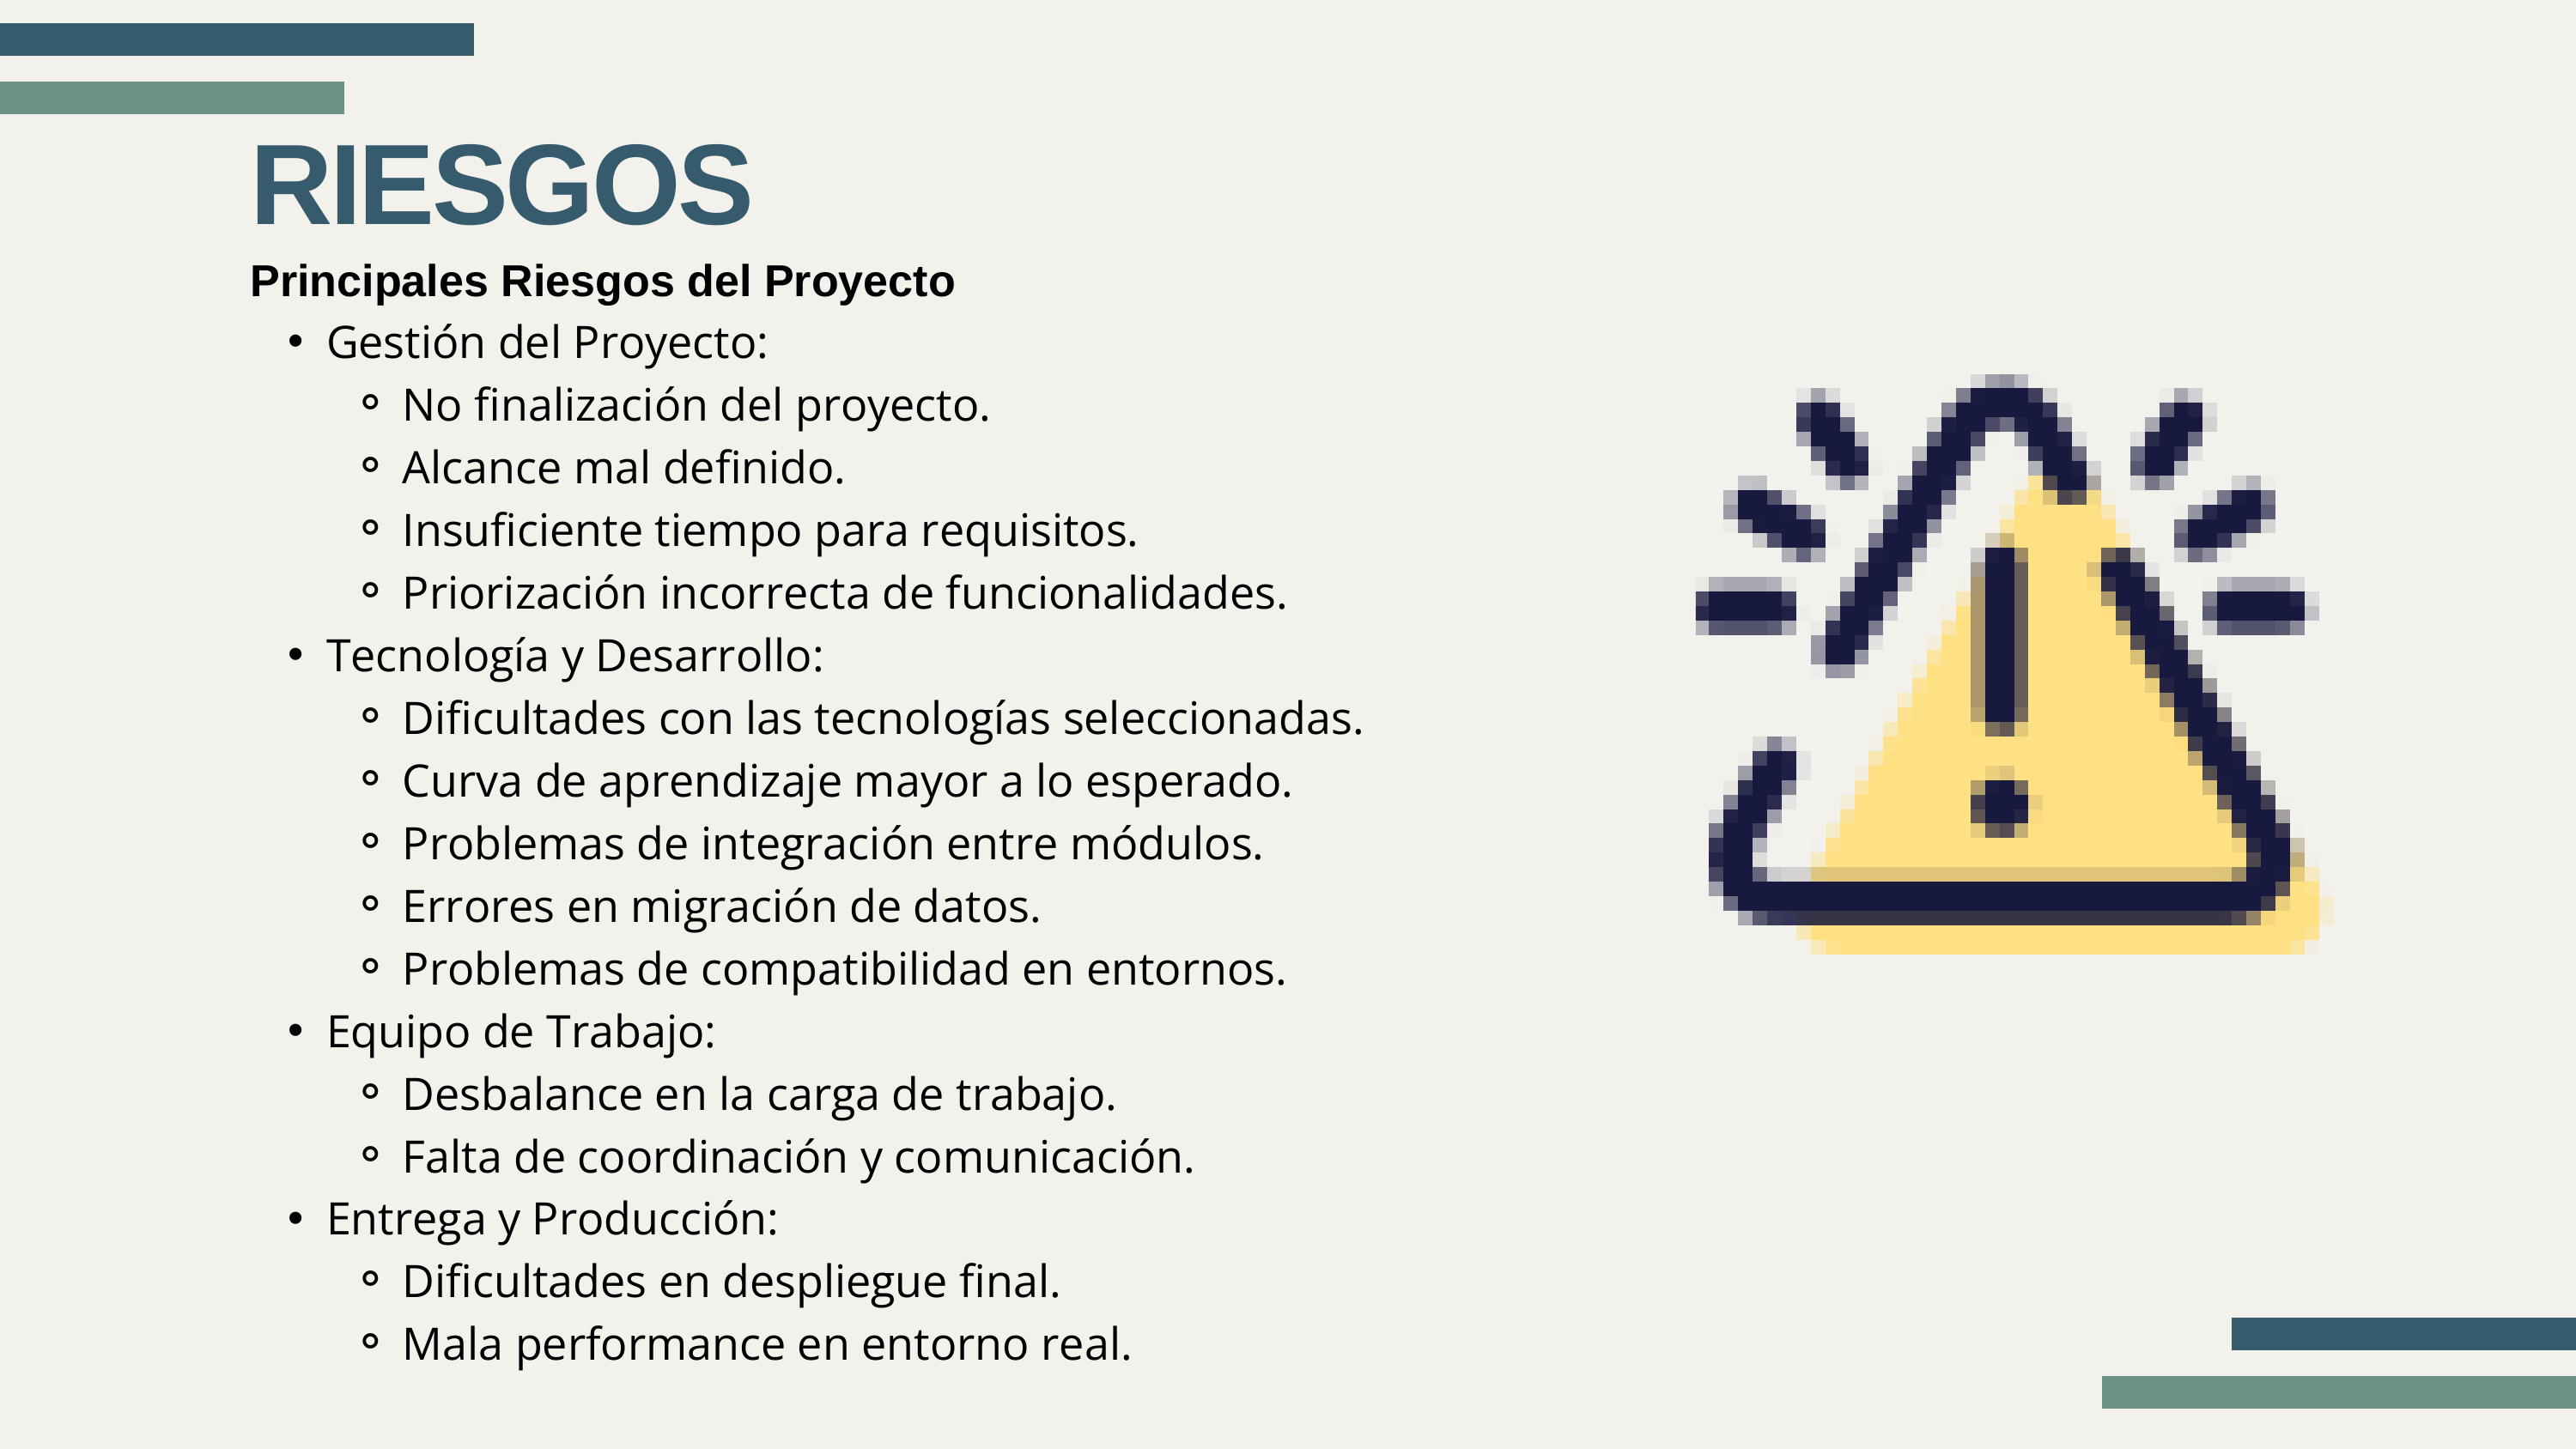

RIESGOS
Principales Riesgos del Proyecto
Gestión del Proyecto:
No finalización del proyecto.
Alcance mal definido.
Insuficiente tiempo para requisitos.
Priorización incorrecta de funcionalidades.
Tecnología y Desarrollo:
Dificultades con las tecnologías seleccionadas.
Curva de aprendizaje mayor a lo esperado.
Problemas de integración entre módulos.
Errores en migración de datos.
Problemas de compatibilidad en entornos.
Equipo de Trabajo:
Desbalance en la carga de trabajo.
Falta de coordinación y comunicación.
Entrega y Producción:
Dificultades en despliegue final.
Mala performance en entorno real.